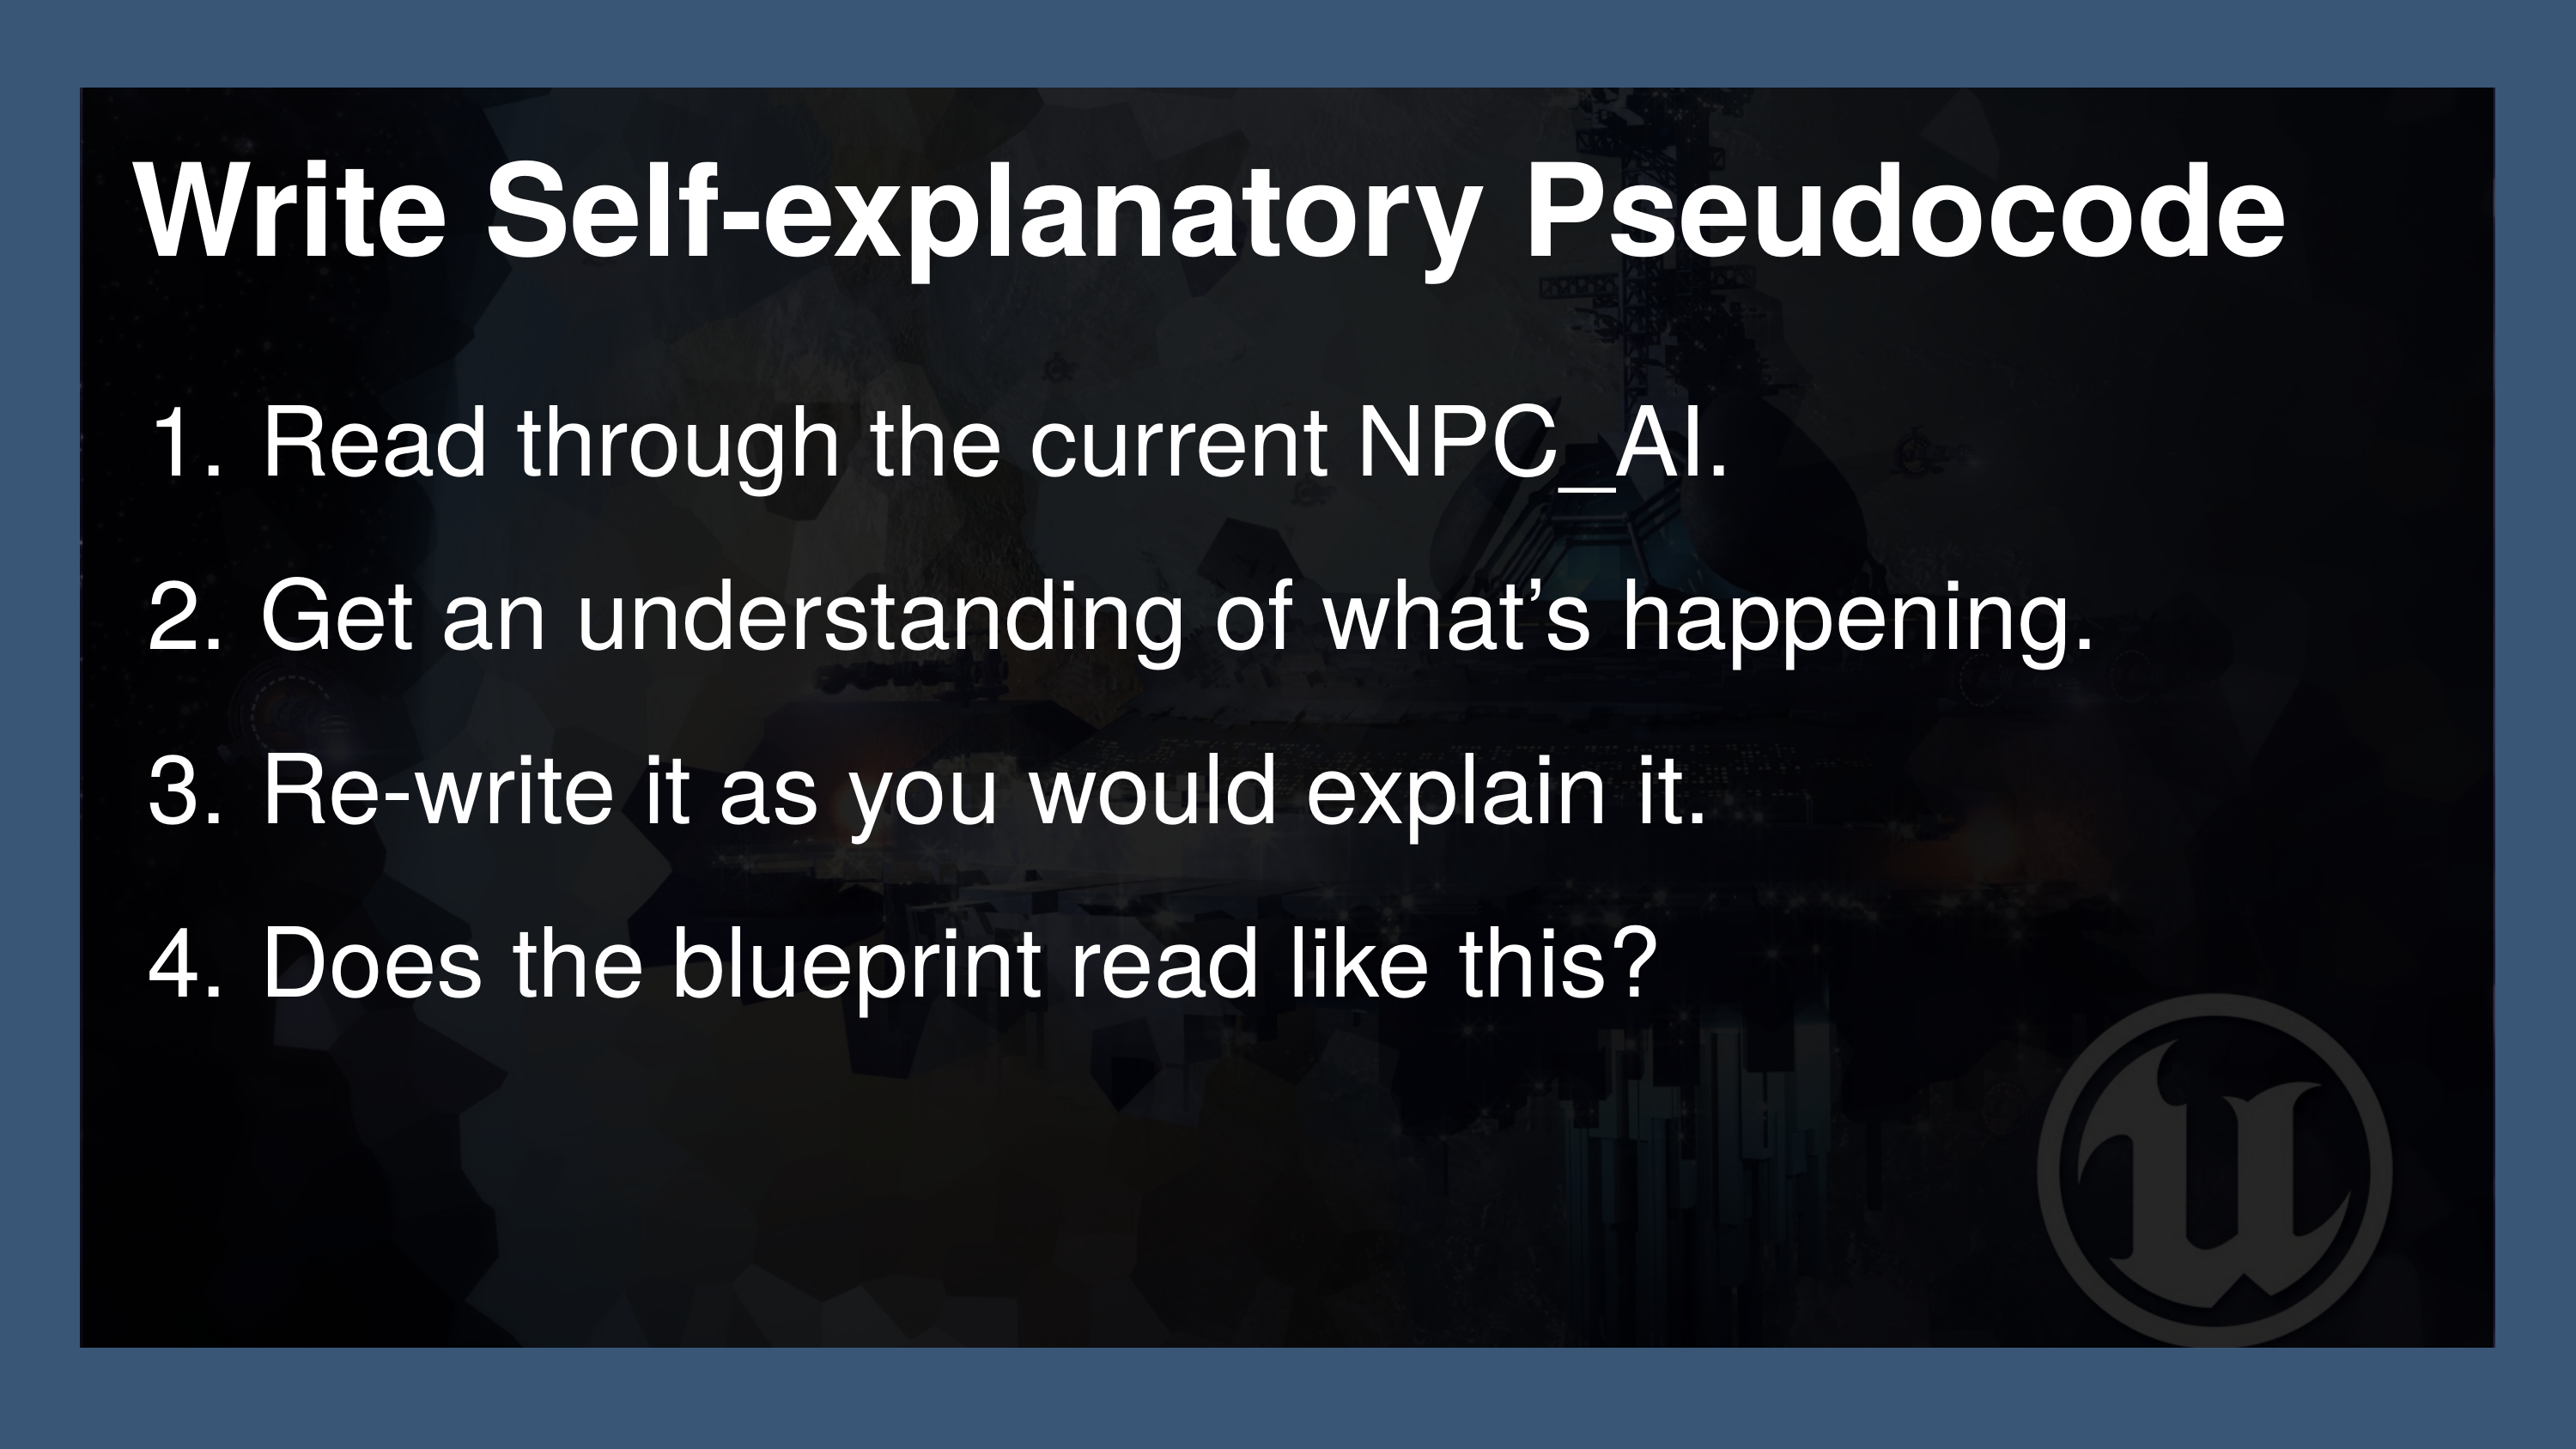

Write Self-explanatory Pseudocode
Read through the current NPC_AI.
Get an understanding of what’s happening.
Re-write it as you would explain it.
Does the blueprint read like this?